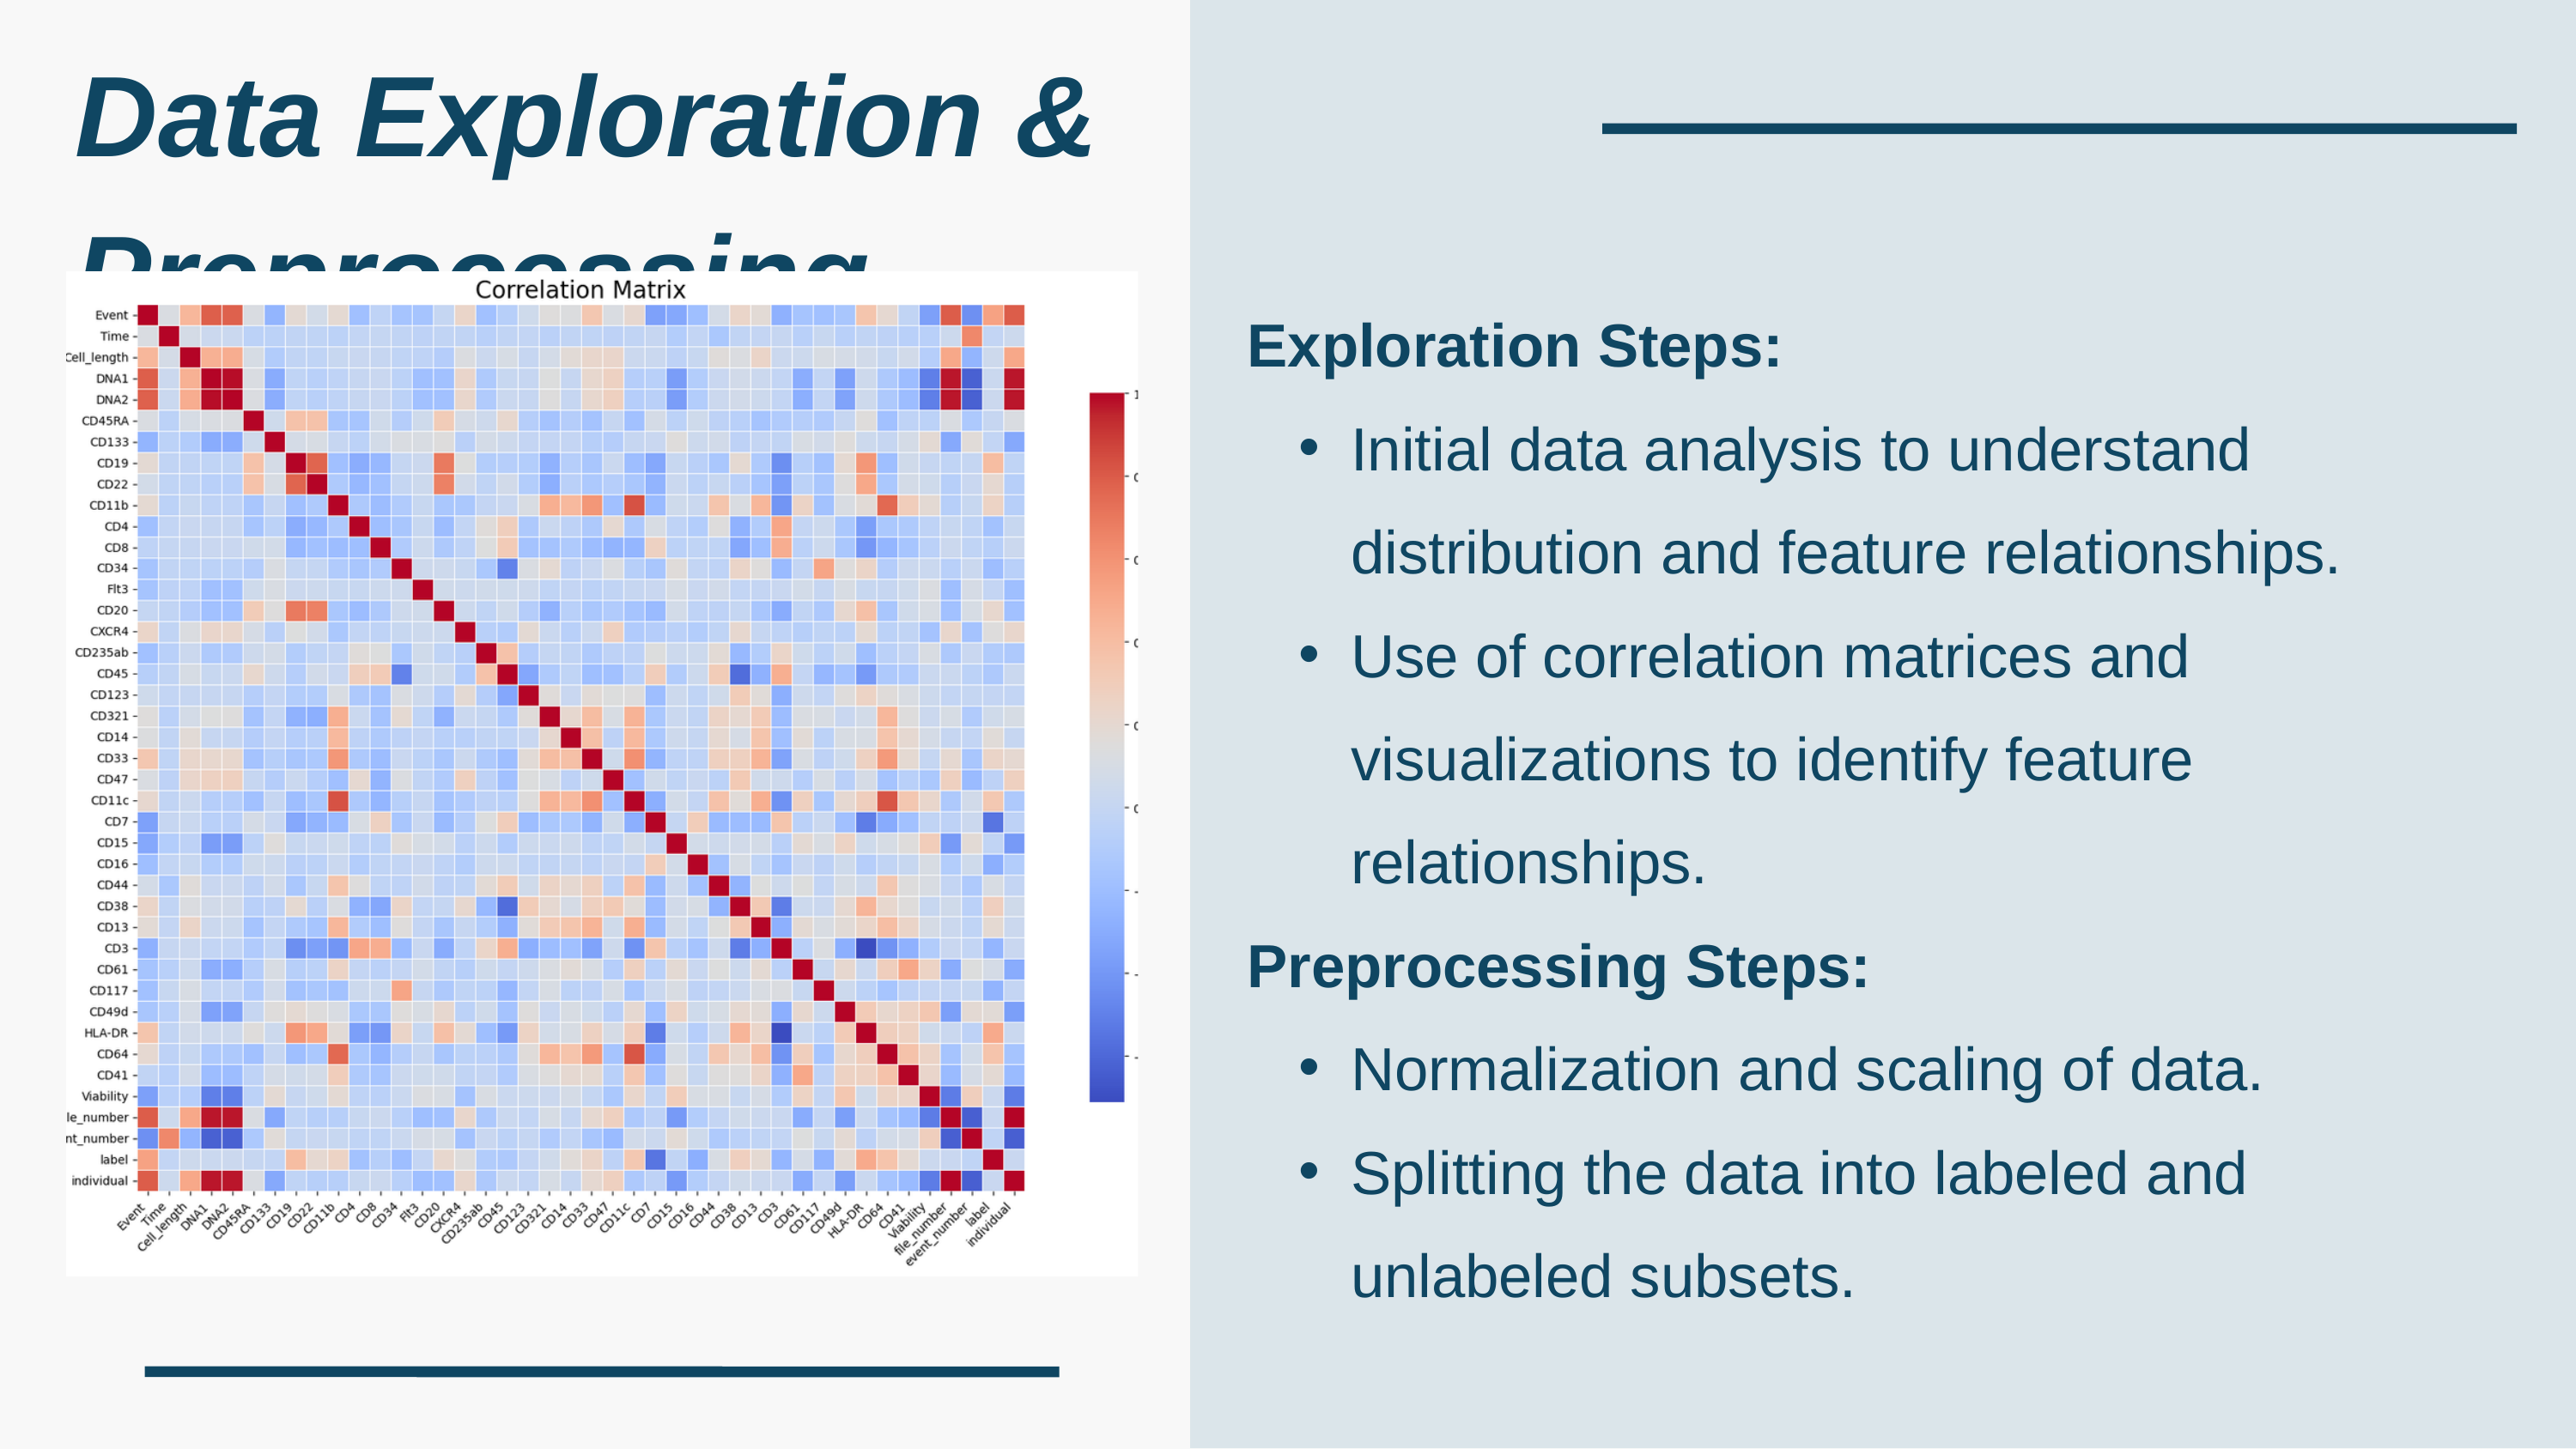

Data Exploration & Preprocessing

Exploration Steps:
Initial data analysis to understand distribution and feature relationships.
Use of correlation matrices and visualizations to identify feature relationships.
Preprocessing Steps:
Normalization and scaling of data.
Splitting the data into labeled and unlabeled subsets.